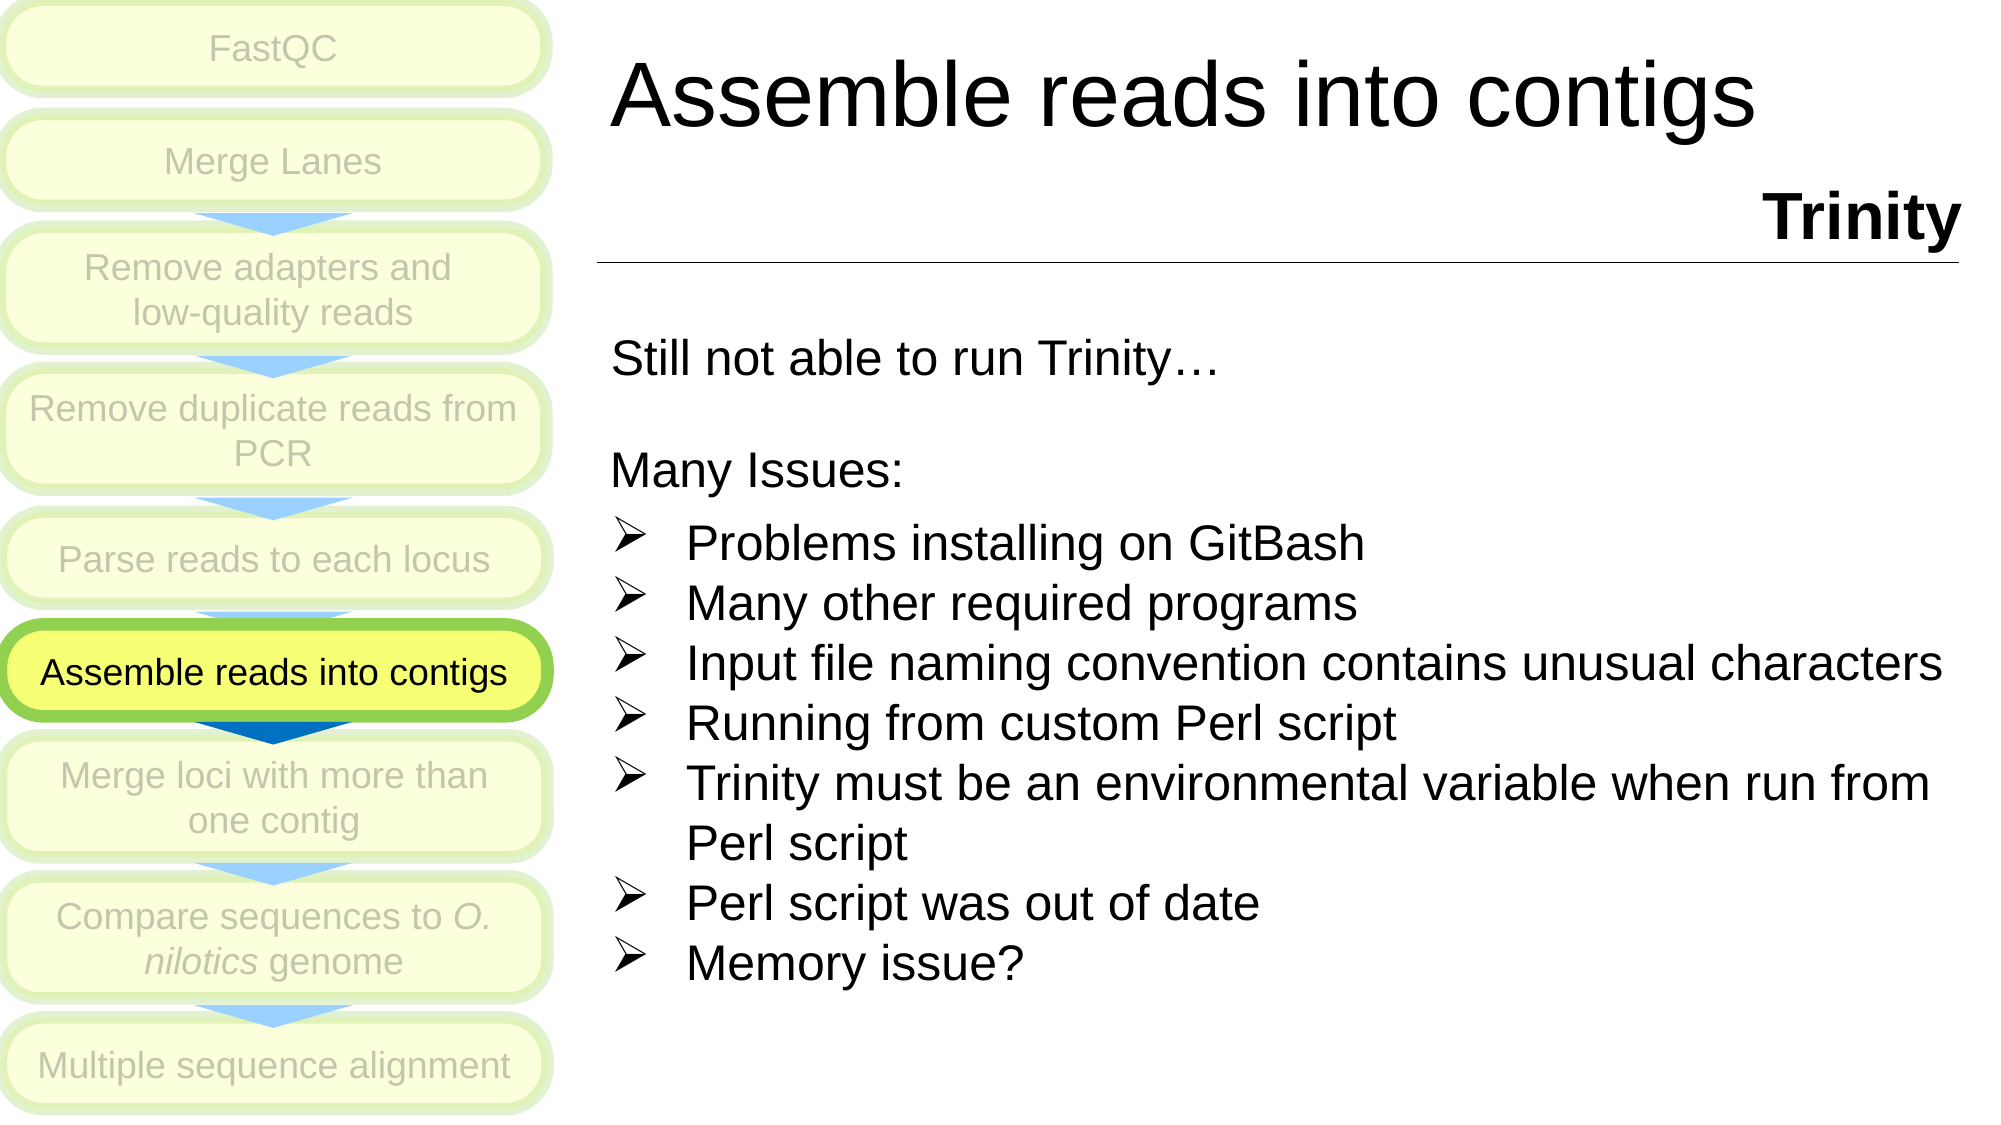

FastQC
Assemble reads into contigs
Merge Lanes
Trinity

Remove adapters and
low-quality reads
Still not able to run Trinity…

Remove duplicate reads from PCR
Many Issues:

Problems installing on GitBash
Many other required programs
Input file naming convention contains unusual characters
Running from custom Perl script
Trinity must be an environmental variable when run from Perl script
Perl script was out of date
Memory issue?
Parse reads to each locus

Assemble reads into contigs

Merge loci with more than one contig

Compare sequences to O. nilotics genome

Multiple sequence alignment